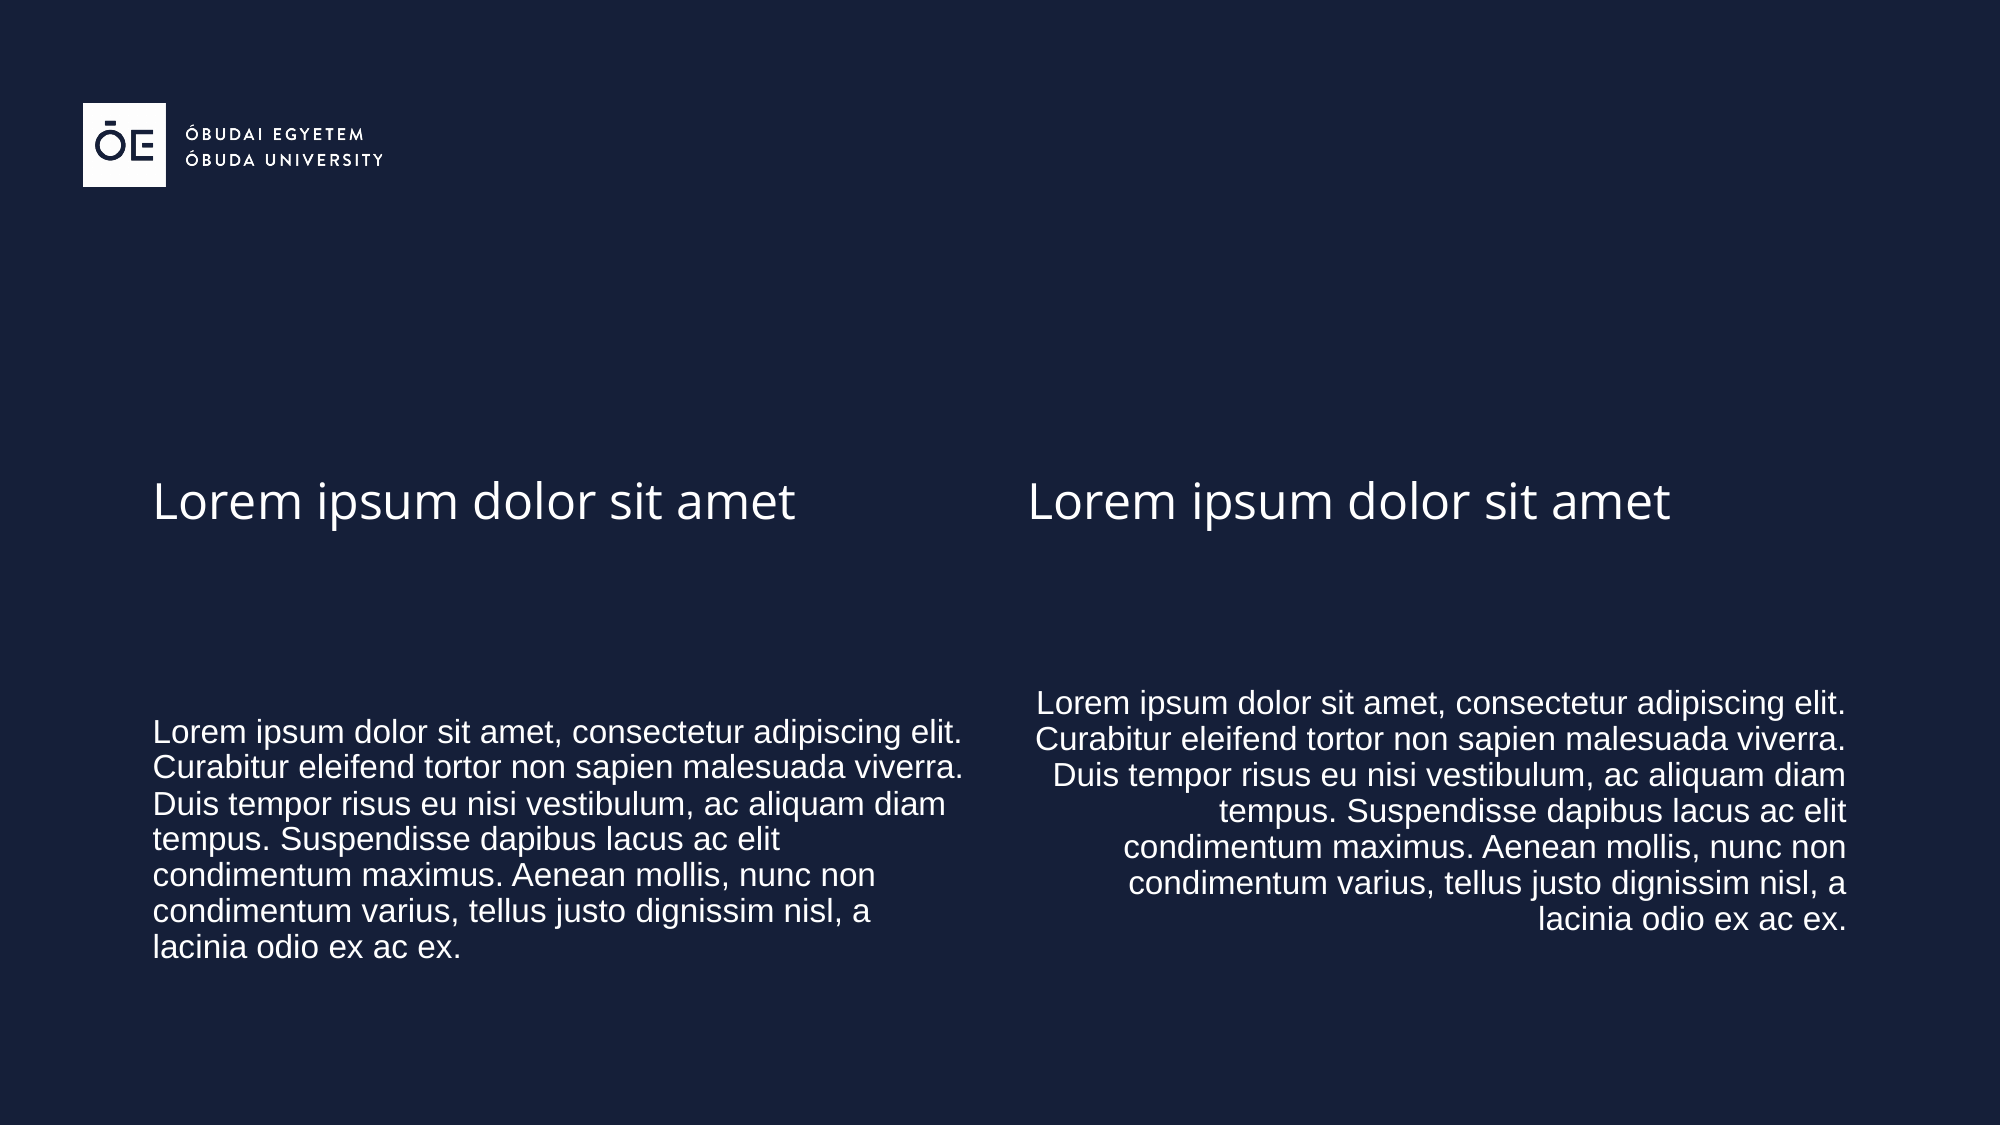

Lorem ipsum dolor sit amet
Lorem ipsum dolor sit amet
Lorem ipsum dolor sit amet, consectetur adipiscing elit. Curabitur eleifend tortor non sapien malesuada viverra. Duis tempor risus eu nisi vestibulum, ac aliquam diam tempus. Suspendisse dapibus lacus ac elit condimentum maximus. Aenean mollis, nunc non condimentum varius, tellus justo dignissim nisl, a lacinia odio ex ac ex.
Lorem ipsum dolor sit amet, consectetur adipiscing elit. Curabitur eleifend tortor non sapien malesuada viverra. Duis tempor risus eu nisi vestibulum, ac aliquam diam tempus. Suspendisse dapibus lacus ac elit condimentum maximus. Aenean mollis, nunc non condimentum varius, tellus justo dignissim nisl, a lacinia odio ex ac ex.